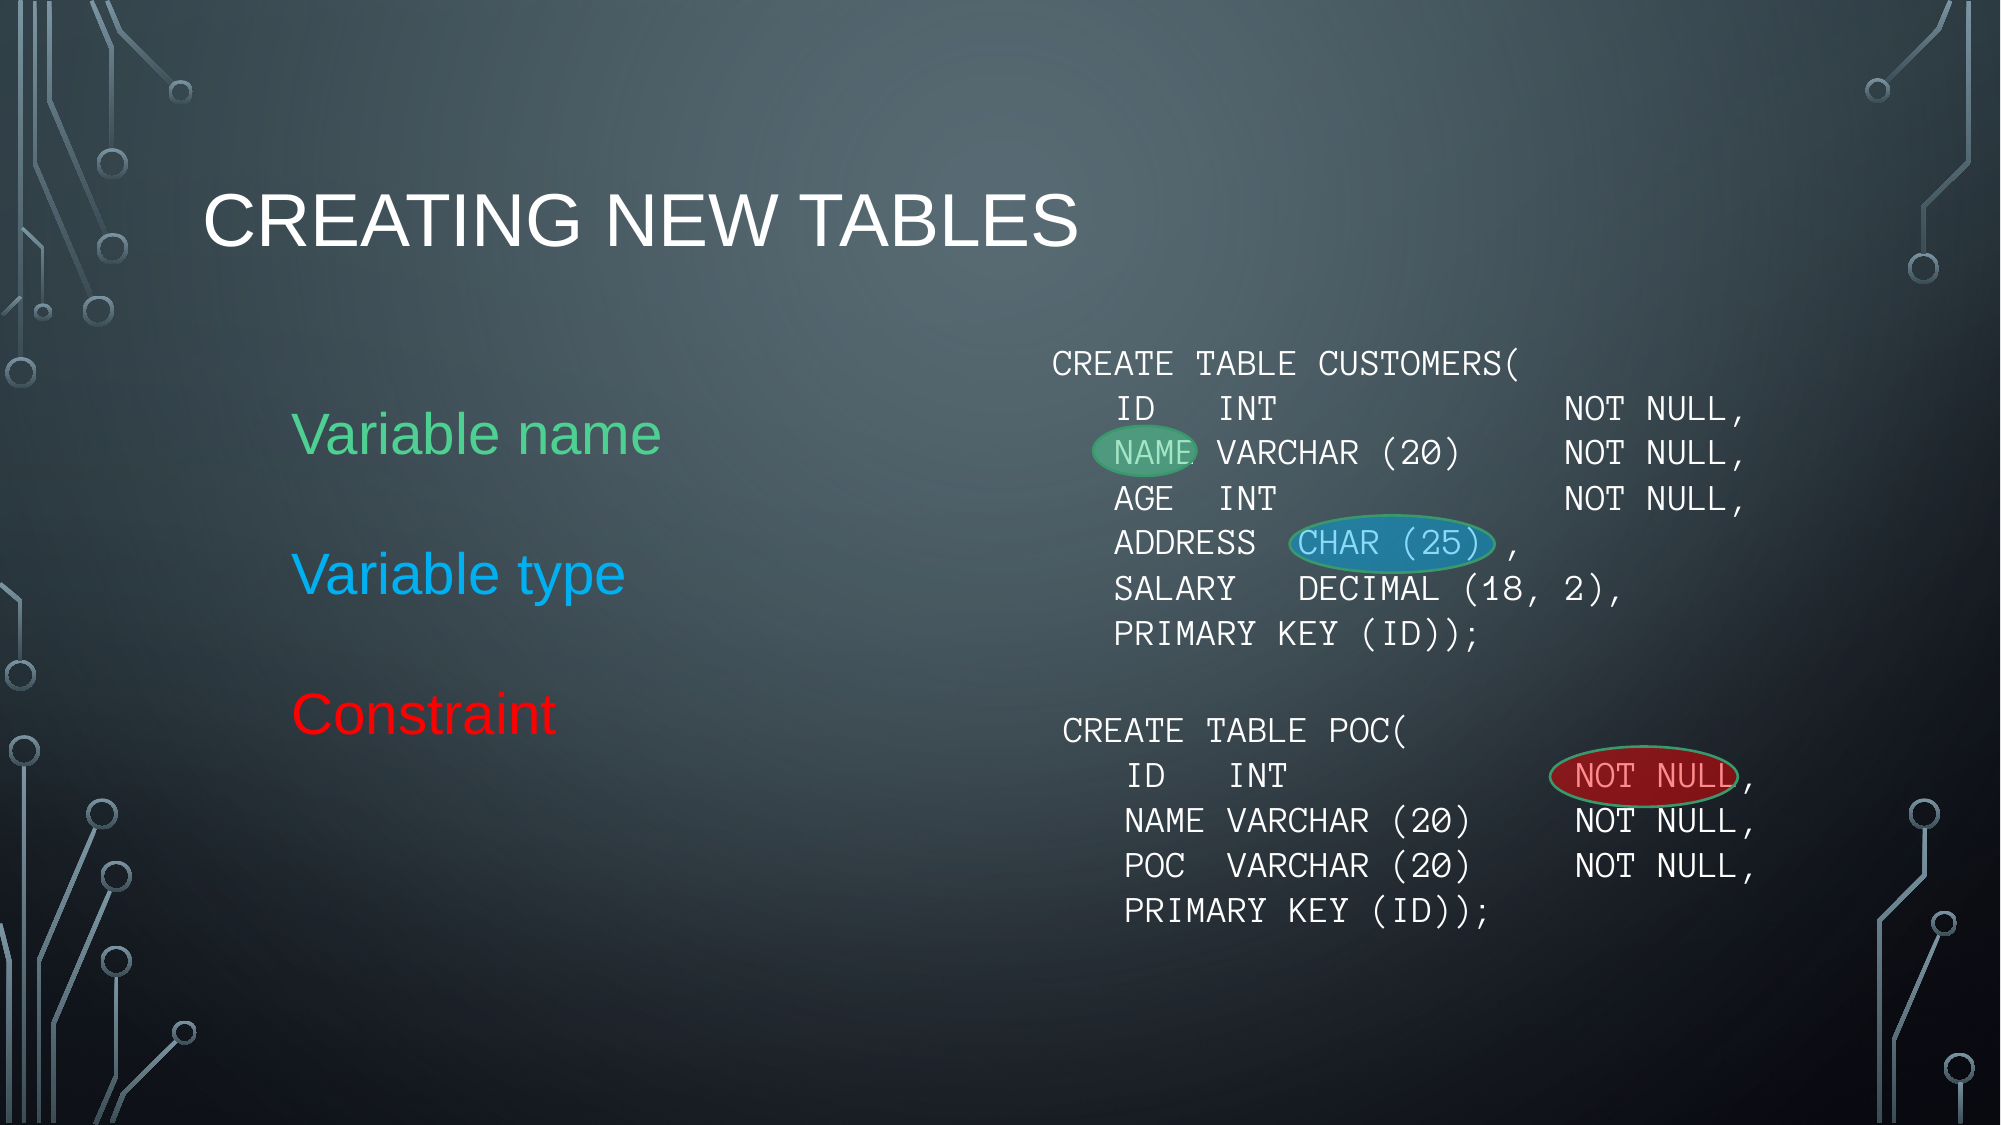

# Creating New tables
CREATE TABLE CUSTOMERS(
   ID   INT              NOT NULL,
   NAME VARCHAR (20)     NOT NULL,
   AGE  INT              NOT NULL,
   ADDRESS  CHAR (25) ,
   SALARY   DECIMAL (18, 2),
   PRIMARY KEY (ID));
Variable name

Variable type

Constraint

CREATE TABLE POC(
   ID   INT              NOT NULL,
   NAME VARCHAR (20)     NOT NULL,
   POC  VARCHAR (20)     NOT NULL,
   PRIMARY KEY (ID));